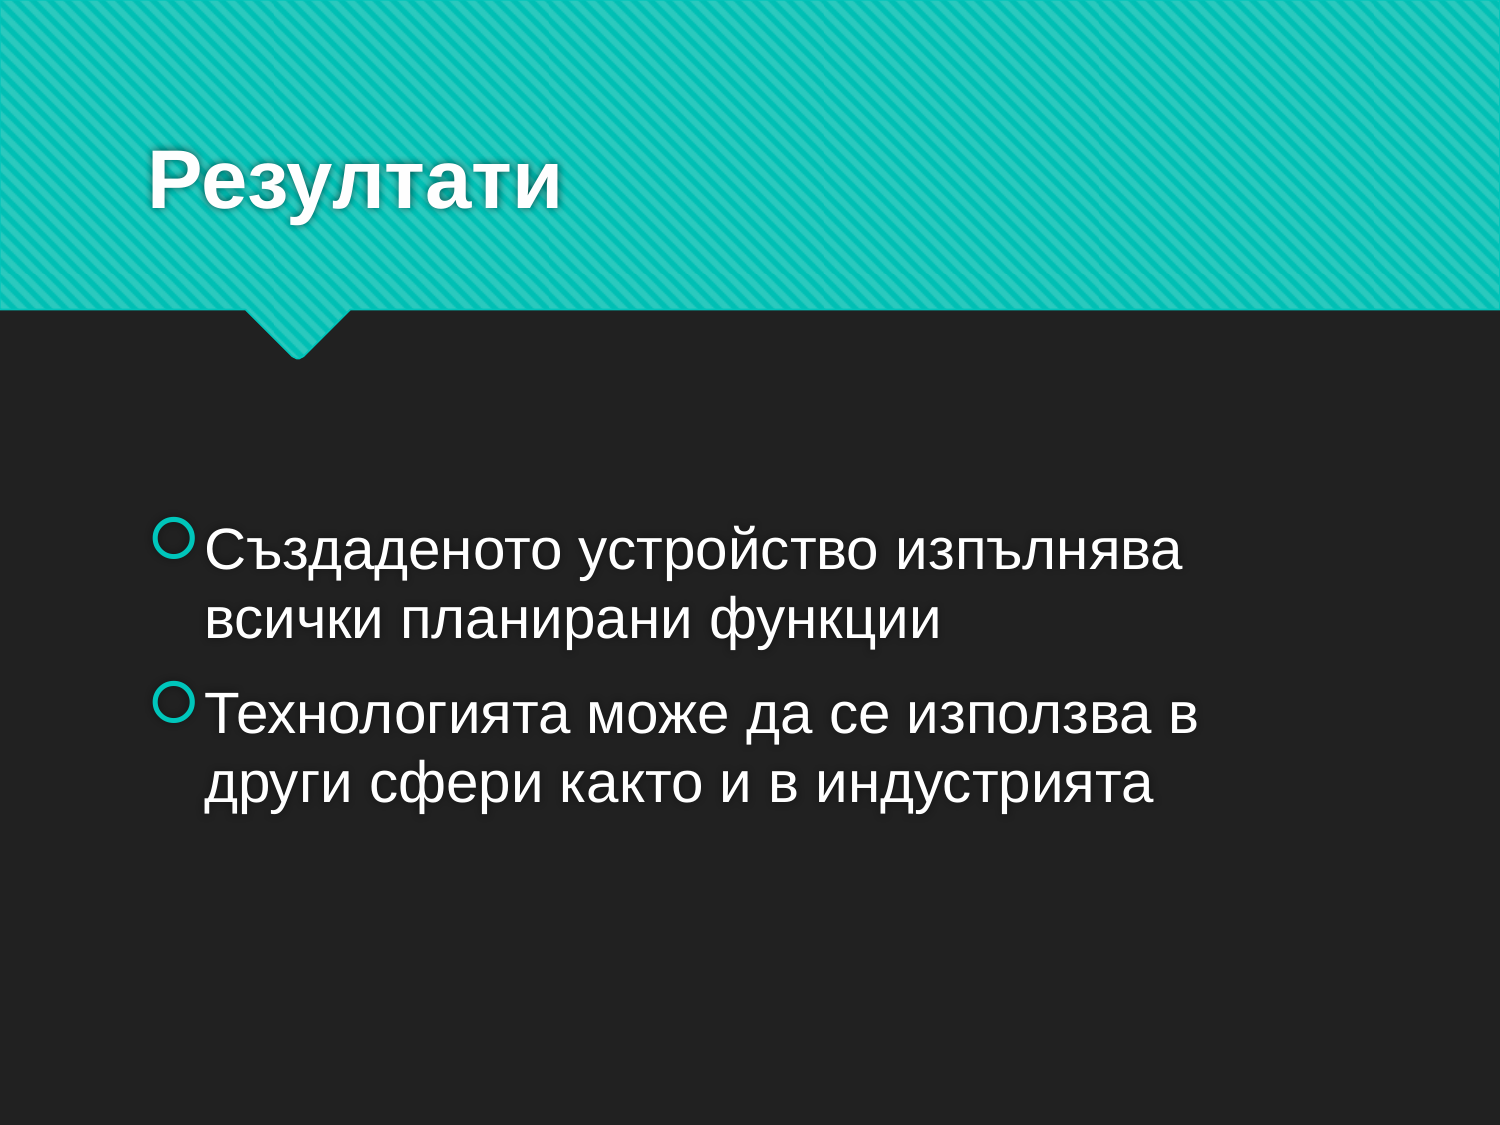

# Резултати
Създаденото устройство изпълнява всички планирани функции
Технологията може да се използва в други сфери както и в индустрията